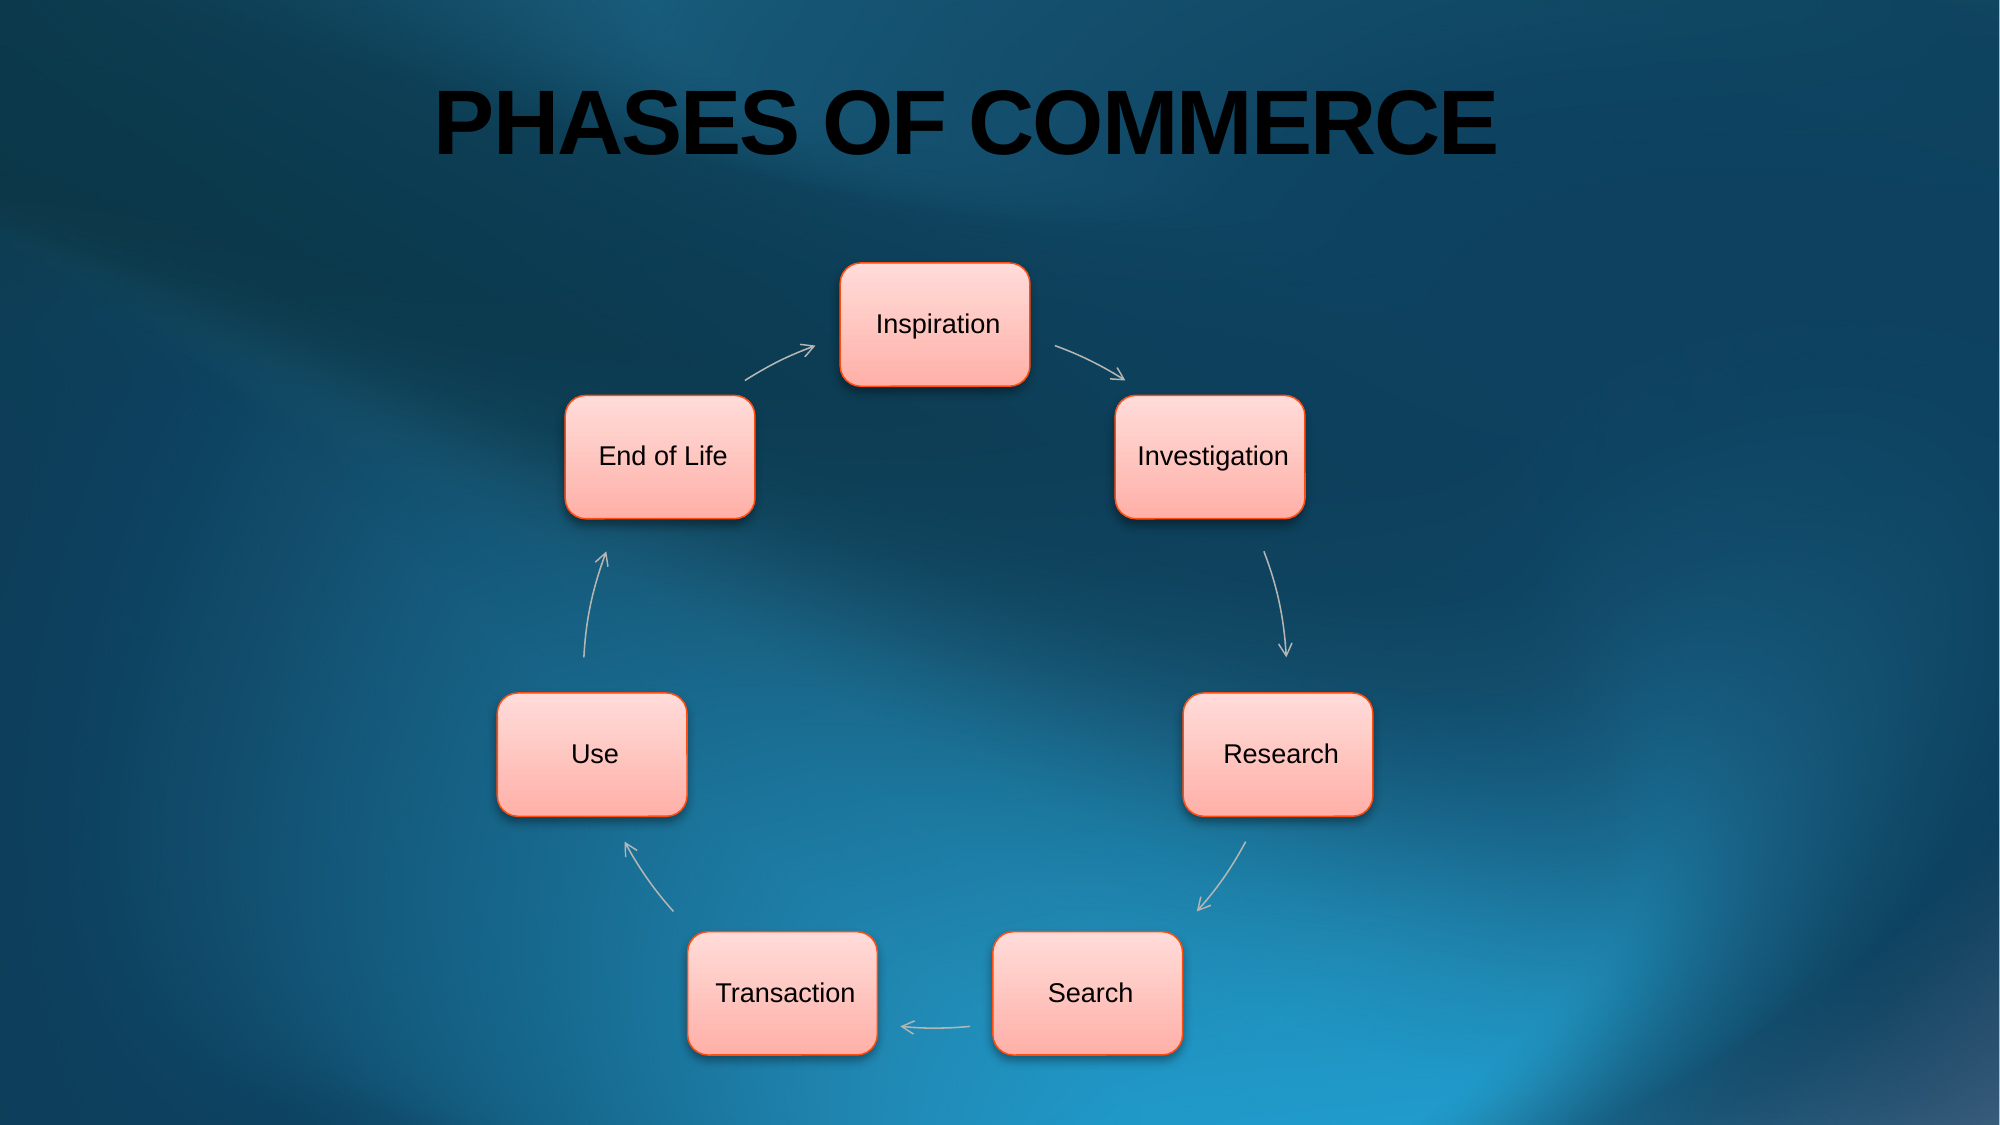

# PHASES OF COMMERCE
Inspiration
Investigation
Research
Search
Transaction
Use
End of Life